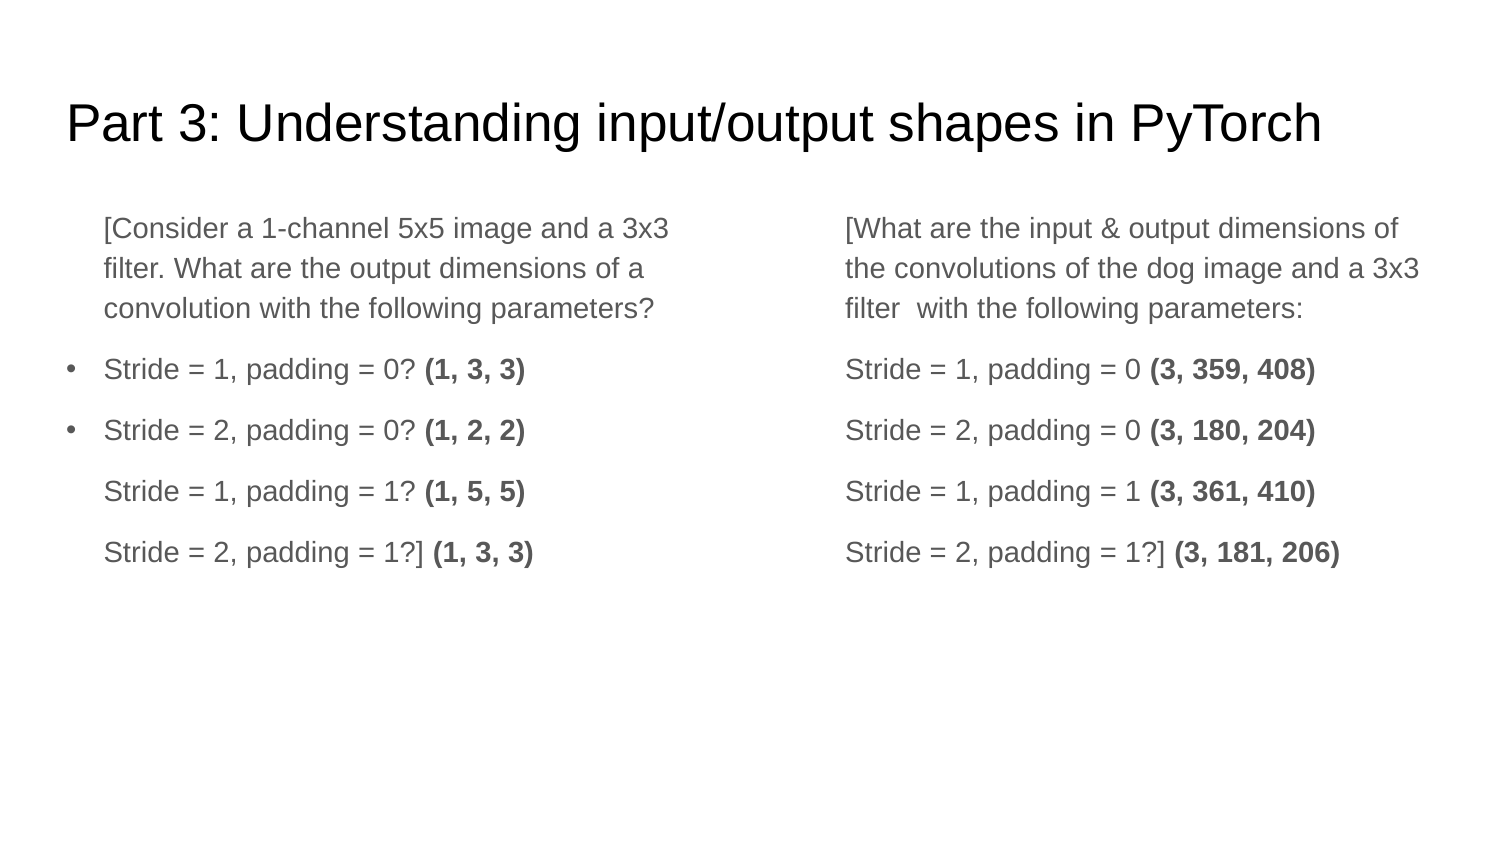

# Part 3: Understanding input/output shapes in PyTorch
[Consider a 1-channel 5x5 image and a 3x3 filter. What are the output dimensions of a convolution with the following parameters?
Stride = 1, padding = 0? (1, 3, 3)
Stride = 2, padding = 0? (1, 2, 2)
Stride = 1, padding = 1? (1, 5, 5)
Stride = 2, padding = 1?] (1, 3, 3)
[What are the input & output dimensions of the convolutions of the dog image and a 3x3 filter  with the following parameters:
Stride = 1, padding = 0 (3, 359, 408)
Stride = 2, padding = 0 (3, 180, 204)
Stride = 1, padding = 1 (3, 361, 410)
Stride = 2, padding = 1?] (3, 181, 206)